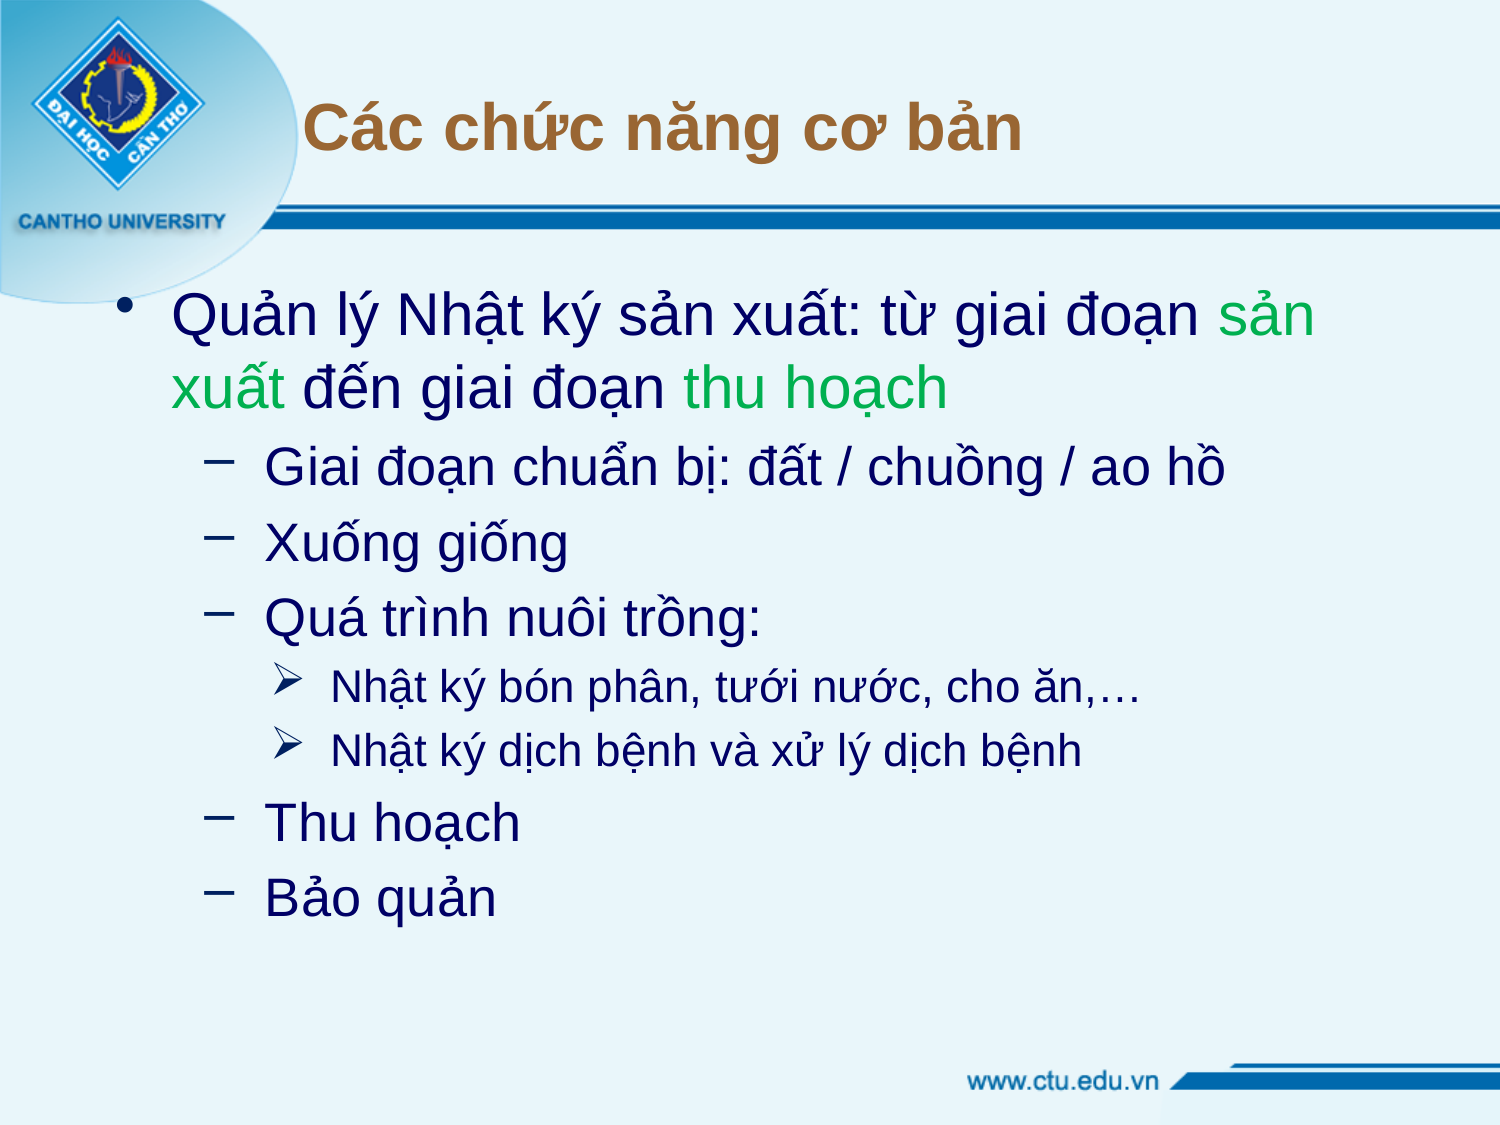

# Các chức năng cơ bản
Quản lý Nhật ký sản xuất: từ giai đoạn sản xuất đến giai đoạn thu hoạch
Giai đoạn chuẩn bị: đất / chuồng / ao hồ
Xuống giống
Quá trình nuôi trồng:
Nhật ký bón phân, tưới nước, cho ăn,…
Nhật ký dịch bệnh và xử lý dịch bệnh
Thu hoạch
Bảo quản